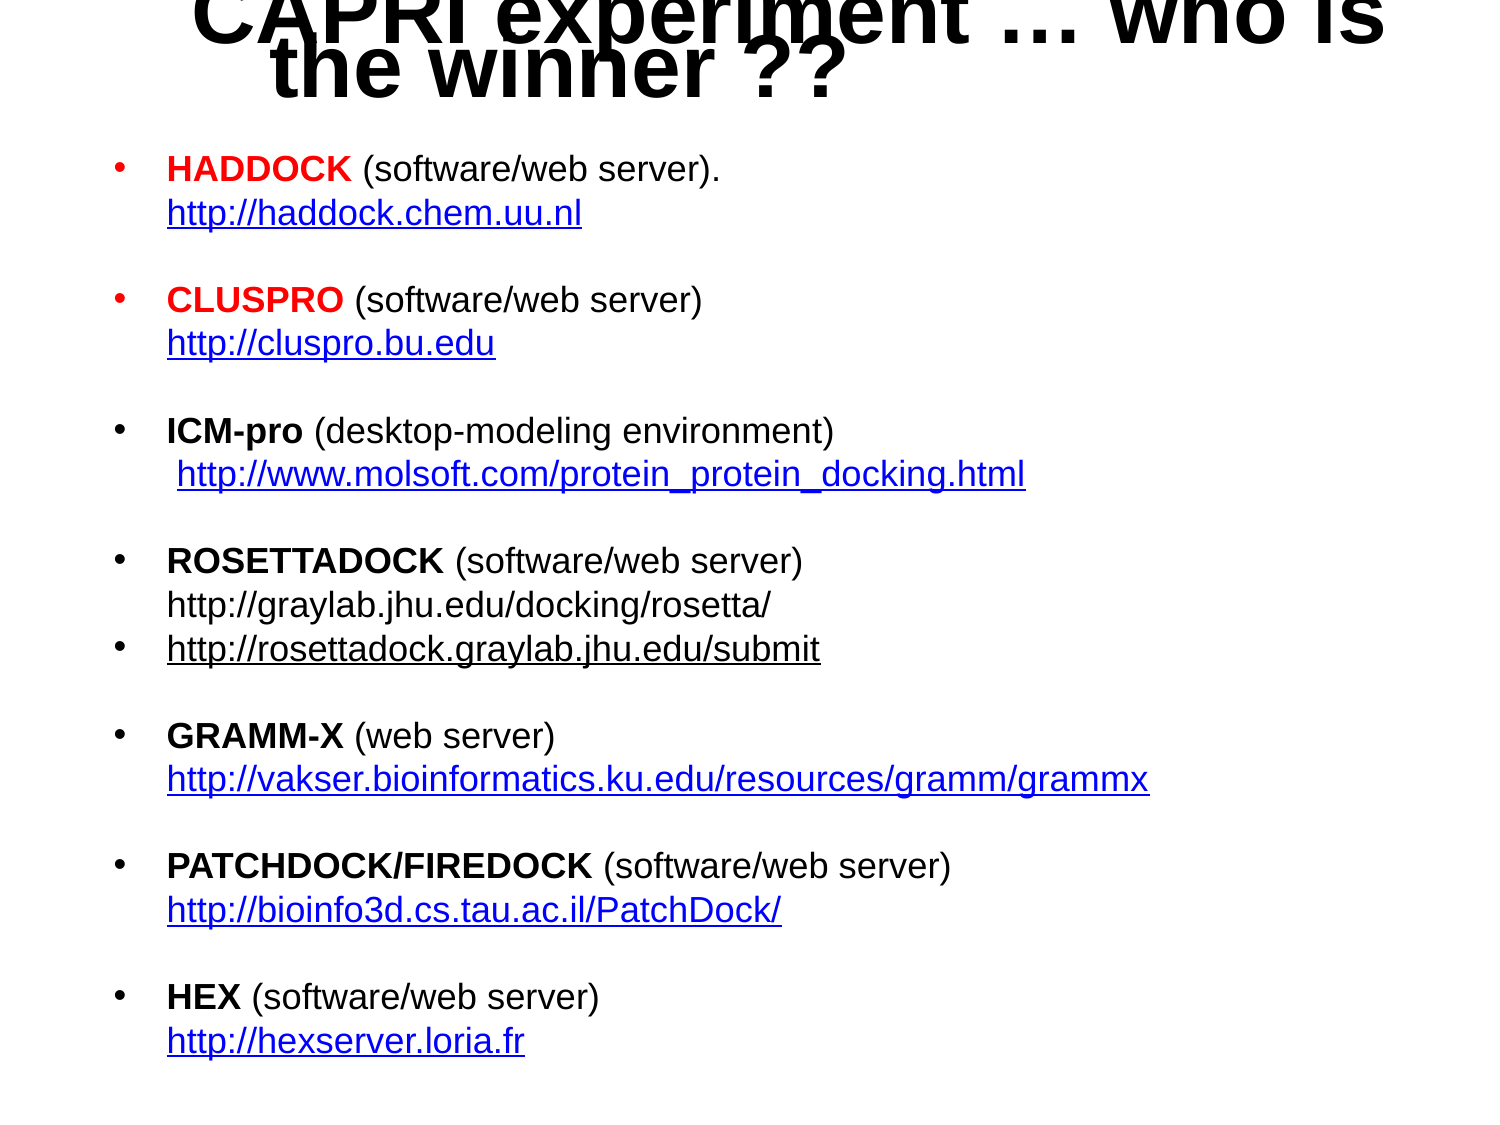

CAPRI experiment … who is the winner ??

HADDOCK (software/web server).
http://haddock.chem.uu.nl

CLUSPRO (software/web server)
	http://cluspro.bu.edu

ICM-pro (desktop-modeling environment)
	 http://www.molsoft.com/protein_protein_docking.html

ROSETTADOCK (software/web server)
http://graylab.jhu.edu/docking/rosetta/
http://rosettadock.graylab.jhu.edu/submit

GRAMM-X (web server)
http://vakser.bioinformatics.ku.edu/resources/gramm/grammx

PATCHDOCK/FIREDOCK (software/web server)
http://bioinfo3d.cs.tau.ac.il/PatchDock/

HEX (software/web server)
http://hexserver.loria.fr